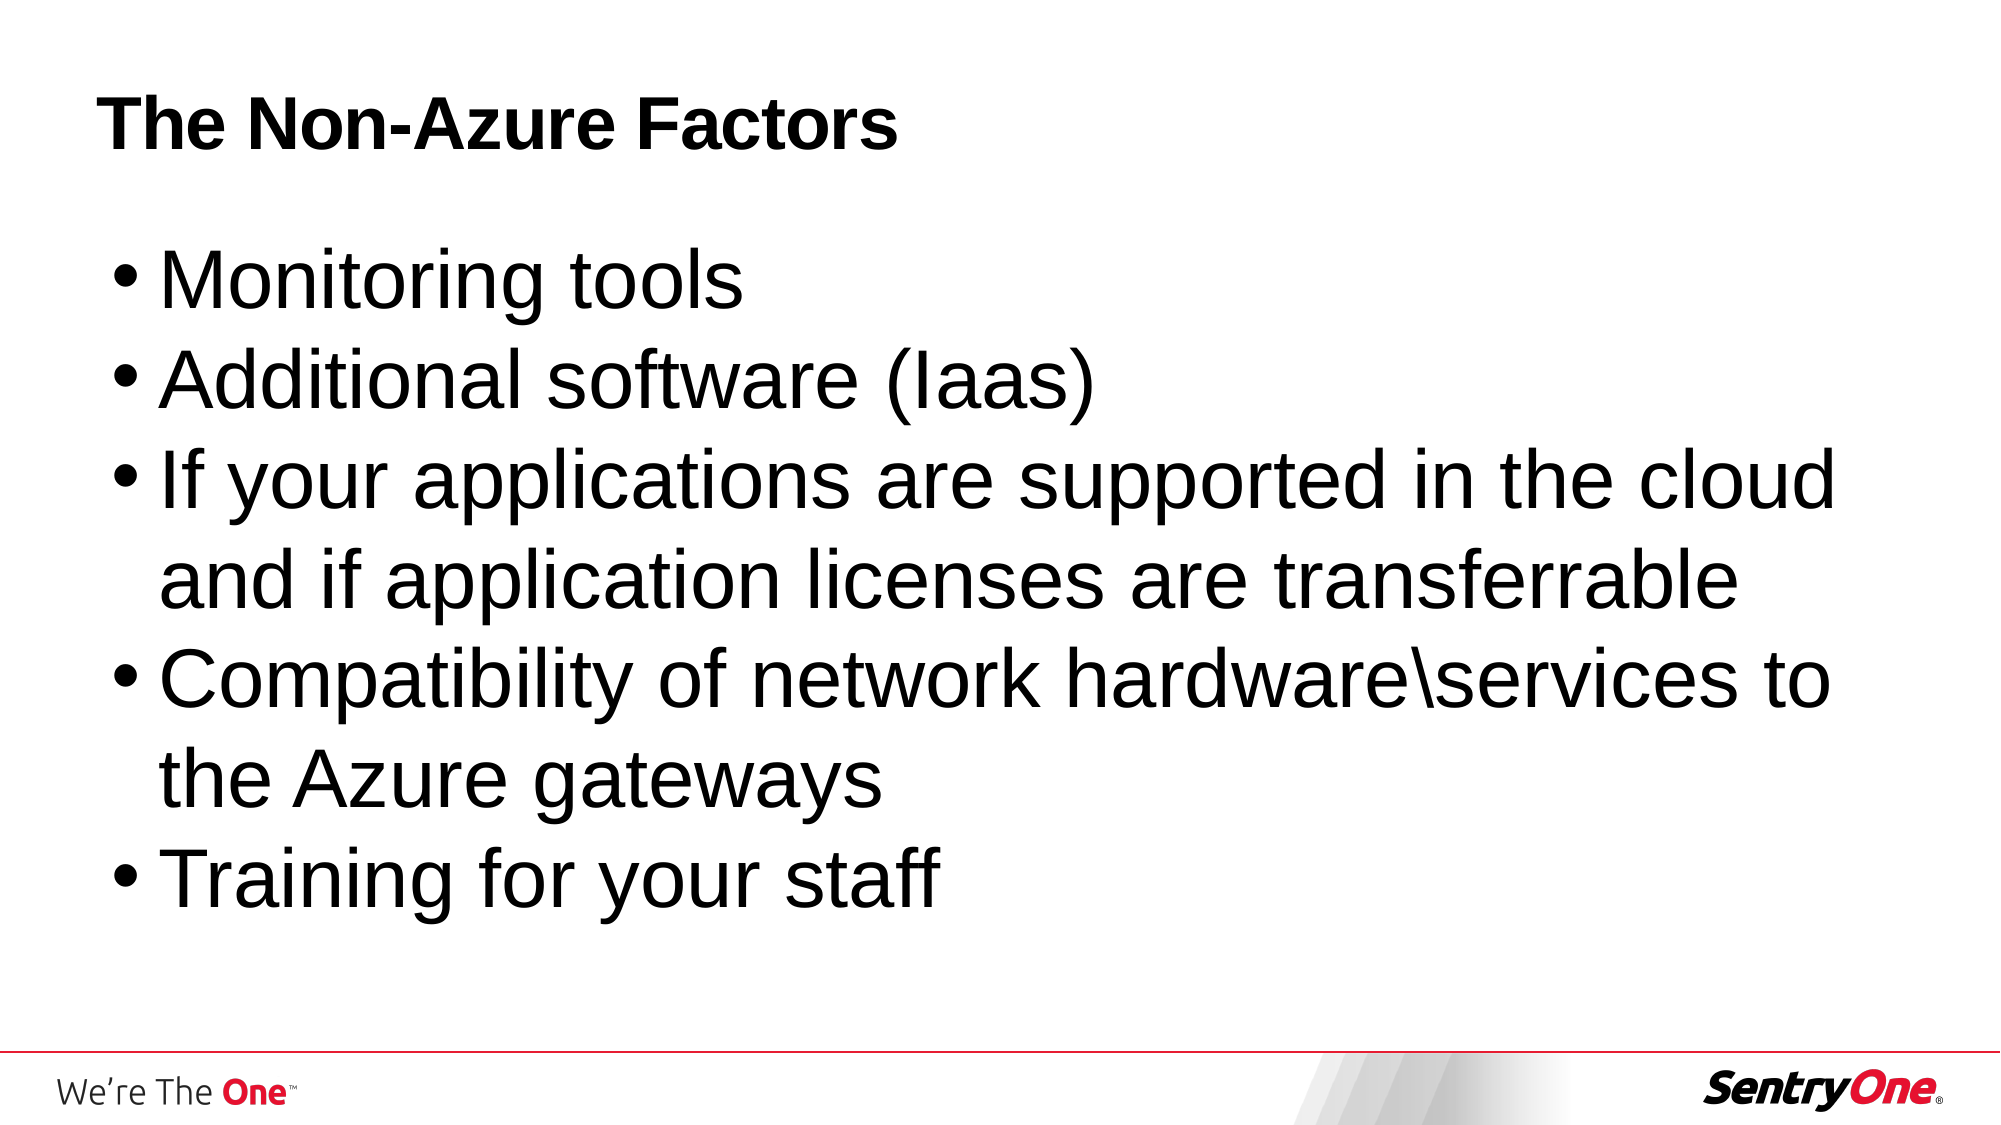

The Non-Azure Factors
Monitoring tools
Additional software (Iaas)
If your applications are supported in the cloud and if application licenses are transferrable
Compatibility of network hardware\services to the Azure gateways
Training for your staff